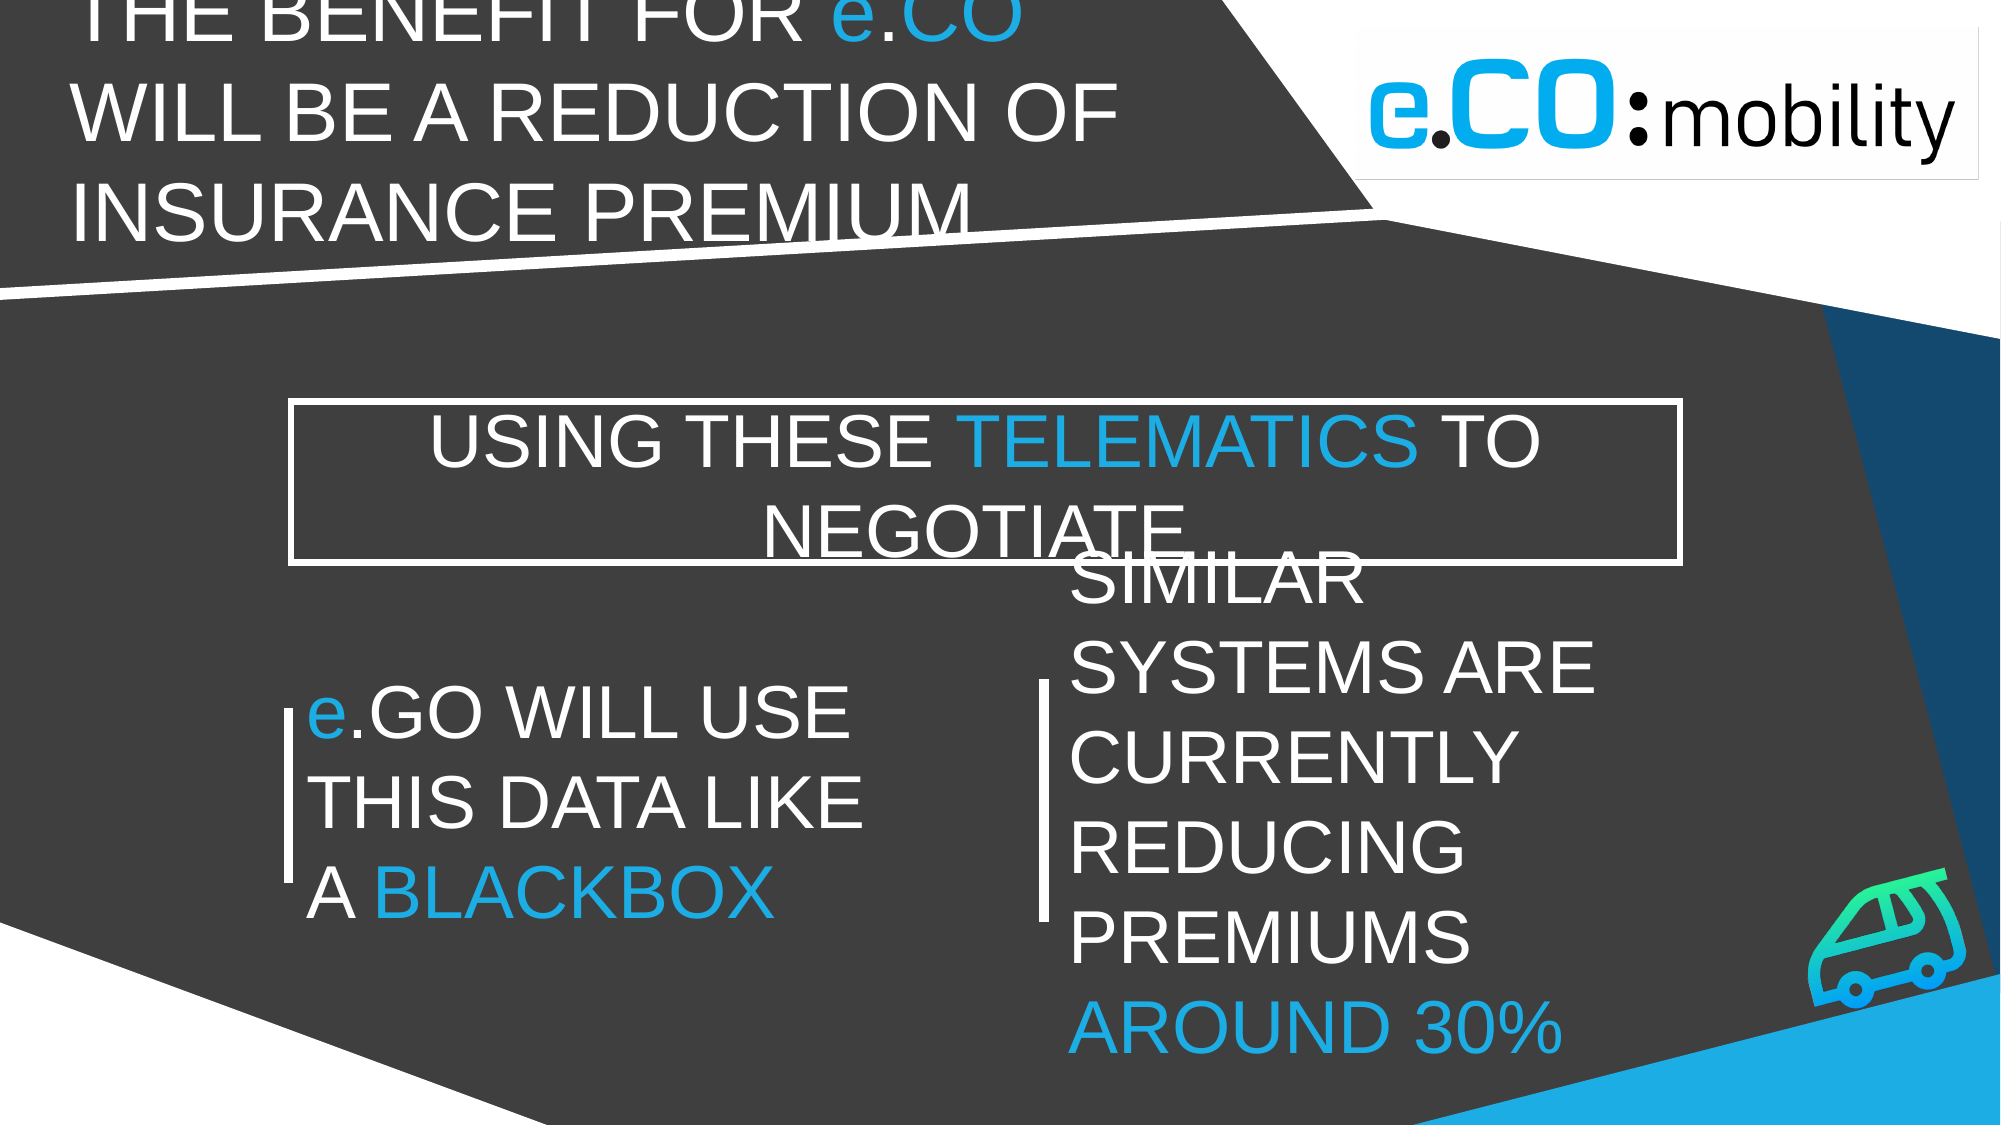

THE BENEFIT FOR e.CO WILL BE A REDUCTION OF INSURANCE PREMIUM
USING THESE TELEMATICS TO NEGOTIATE
e.GO WILL USE THIS DATA LIKE A BLACKBOX
SIMILAR SYSTEMS ARE CURRENTLY REDUCING PREMIUMS AROUND 30%